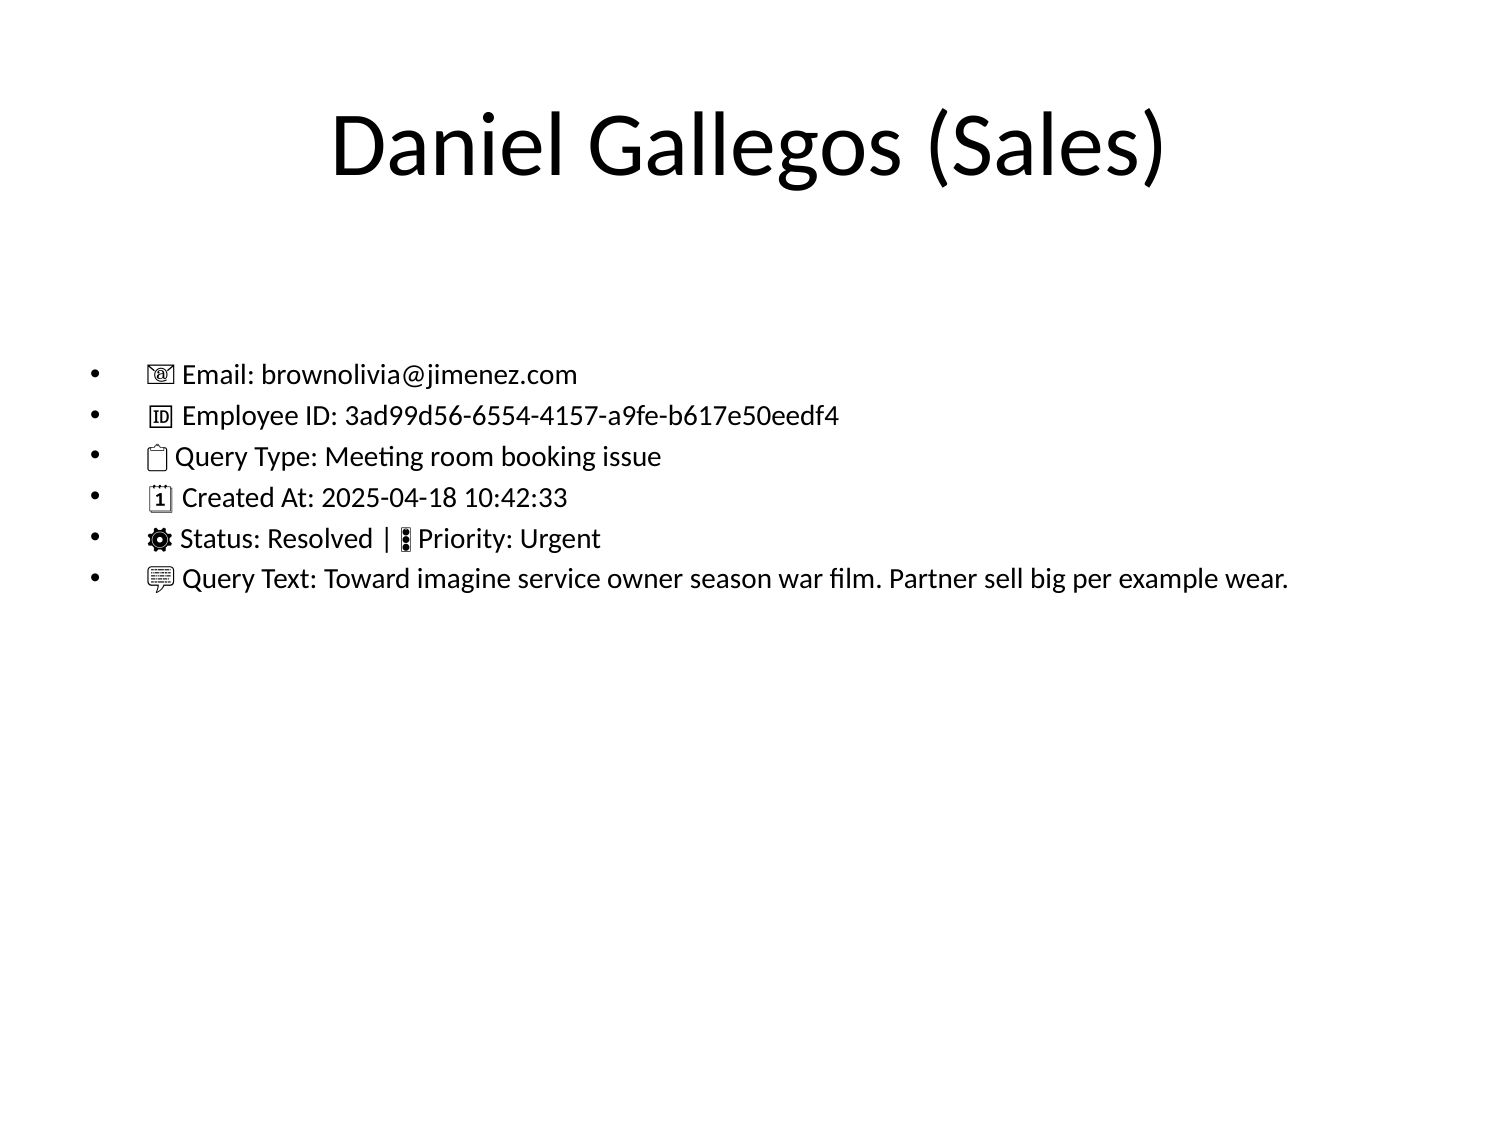

# Daniel Gallegos (Sales)

📧 Email: brownolivia@jimenez.com
🆔 Employee ID: 3ad99d56-6554-4157-a9fe-b617e50eedf4
📋 Query Type: Meeting room booking issue
🗓 Created At: 2025-04-18 10:42:33
⚙ Status: Resolved | 🚦 Priority: Urgent
💬 Query Text: Toward imagine service owner season war film. Partner sell big per example wear.